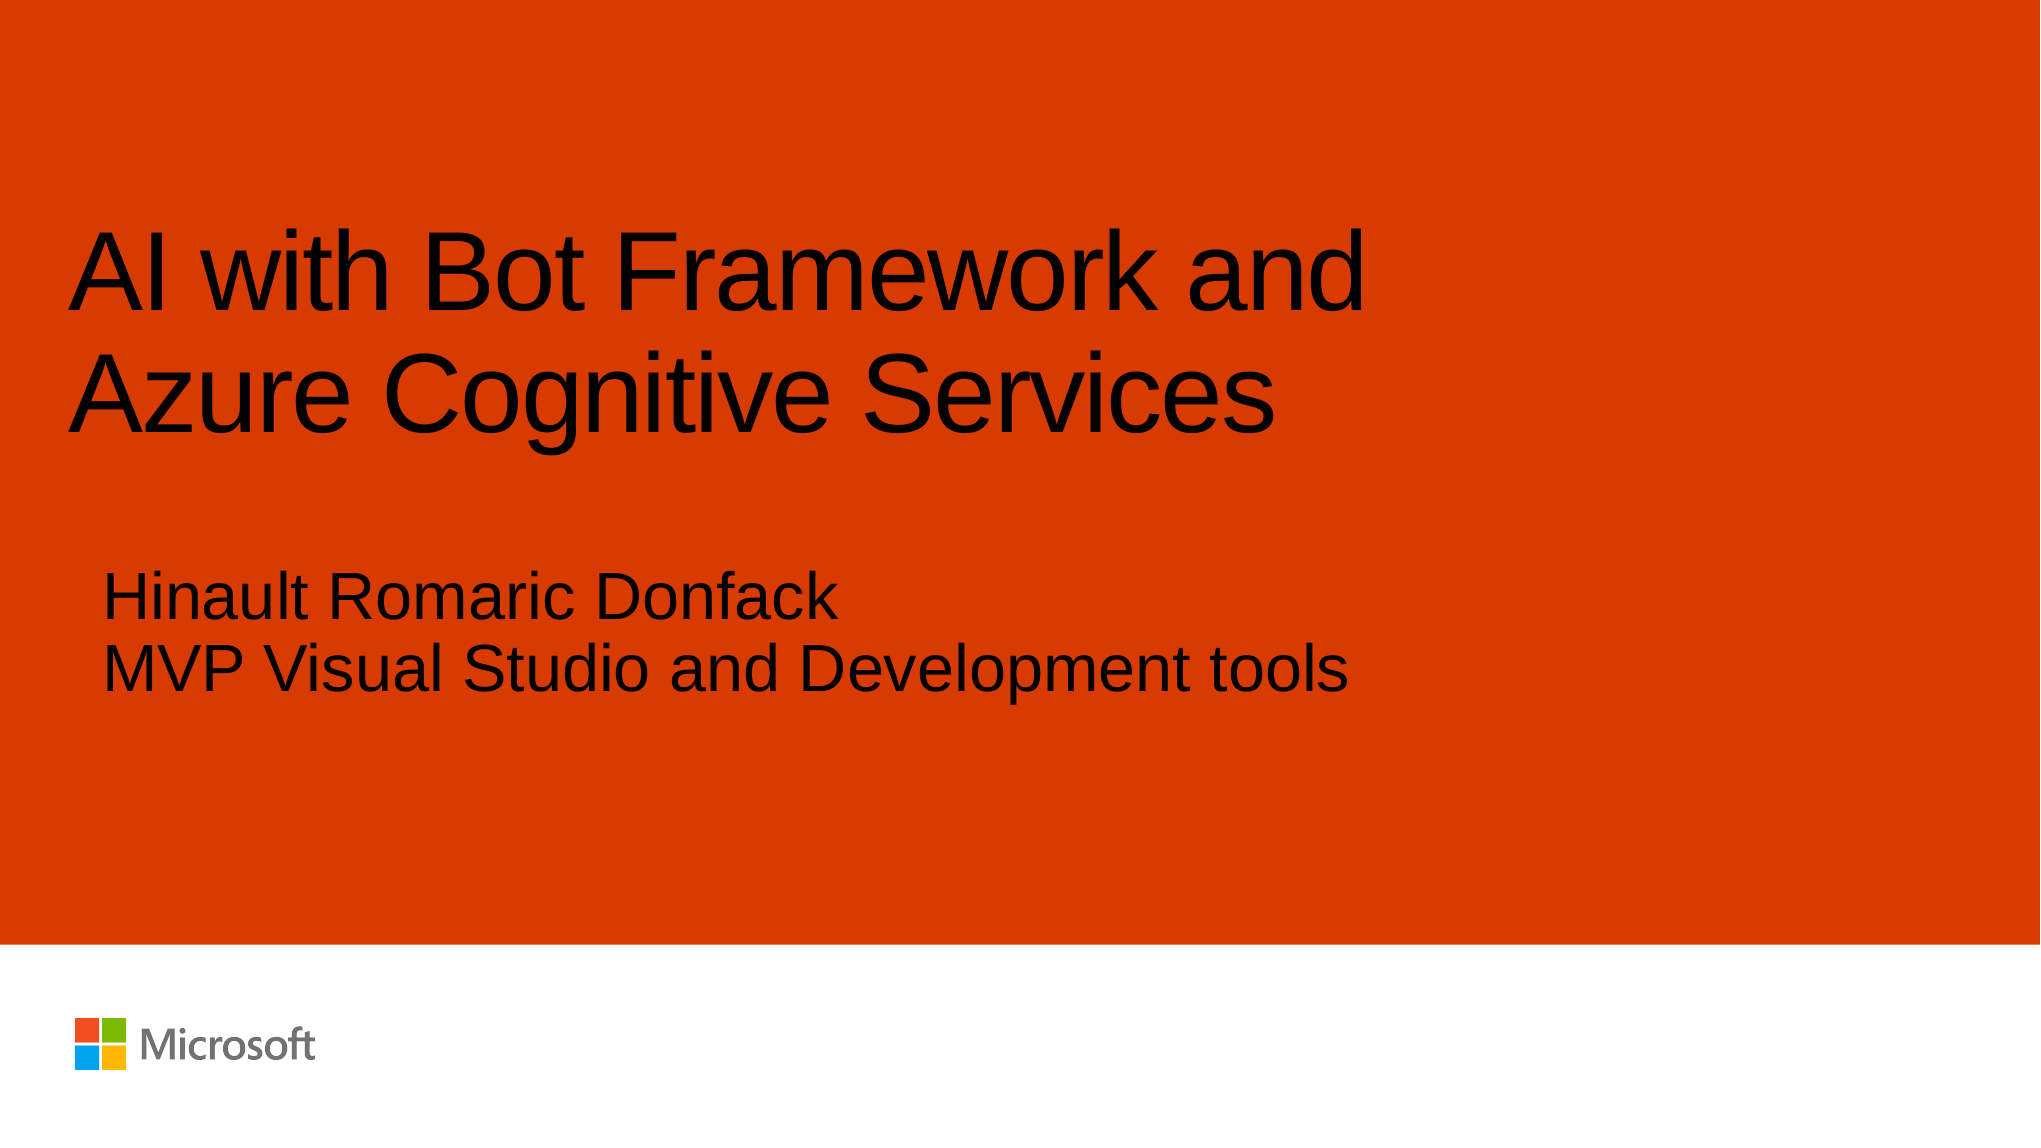

# AI with Bot Framework and Azure Cognitive Services
Hinault Romaric Donfack
MVP Visual Studio and Development tools